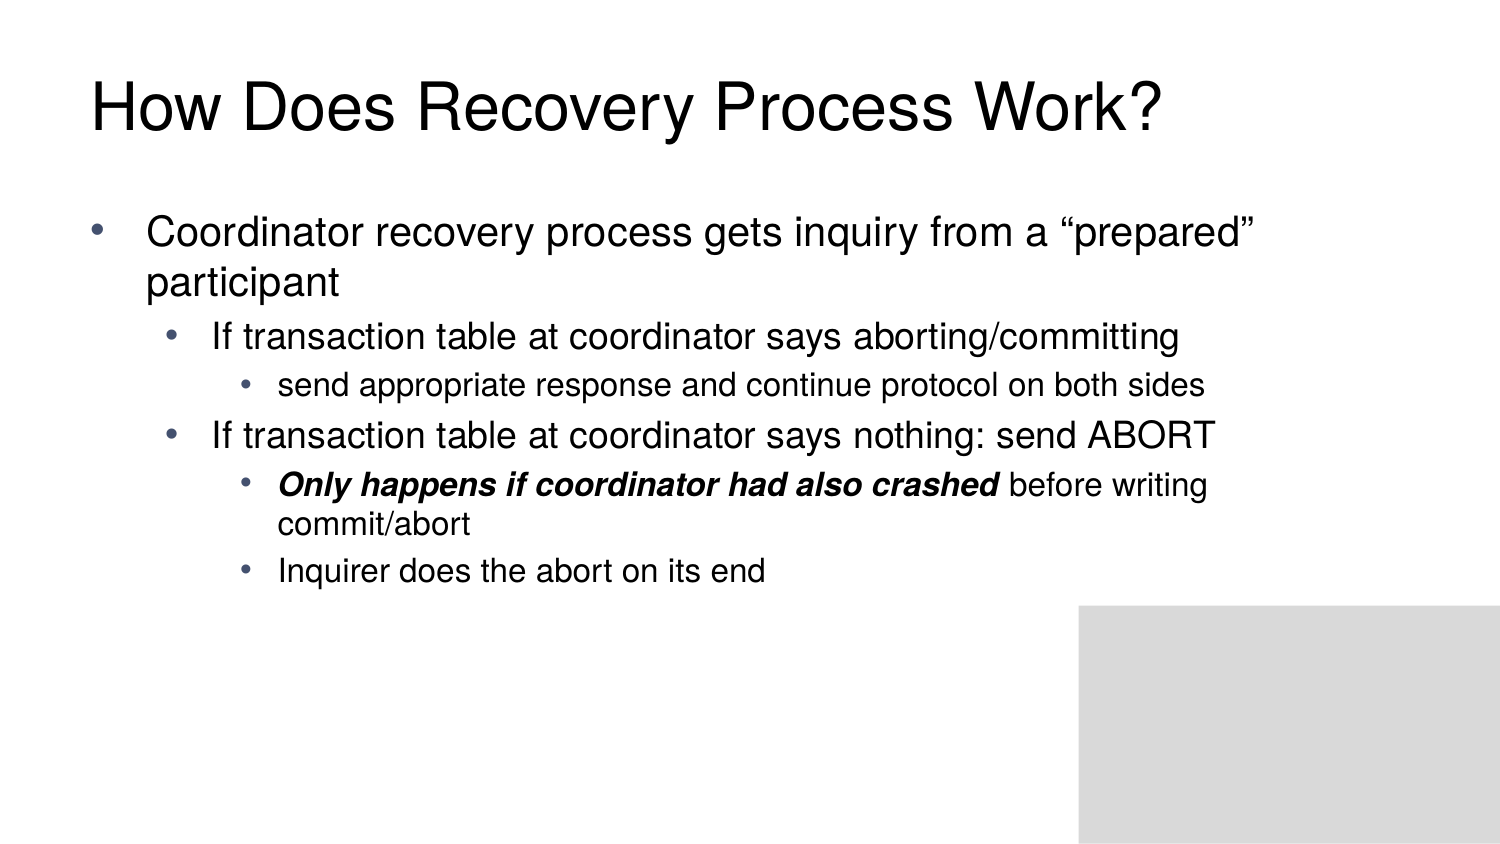

# How Does Recovery Process Work?
Coordinator recovery process gets inquiry from a “prepared” participant
If transaction table at coordinator says aborting/committing
send appropriate response and continue protocol on both sides
If transaction table at coordinator says nothing: send ABORT
Only happens if coordinator had also crashed before writing commit/abort
Inquirer does the abort on its end